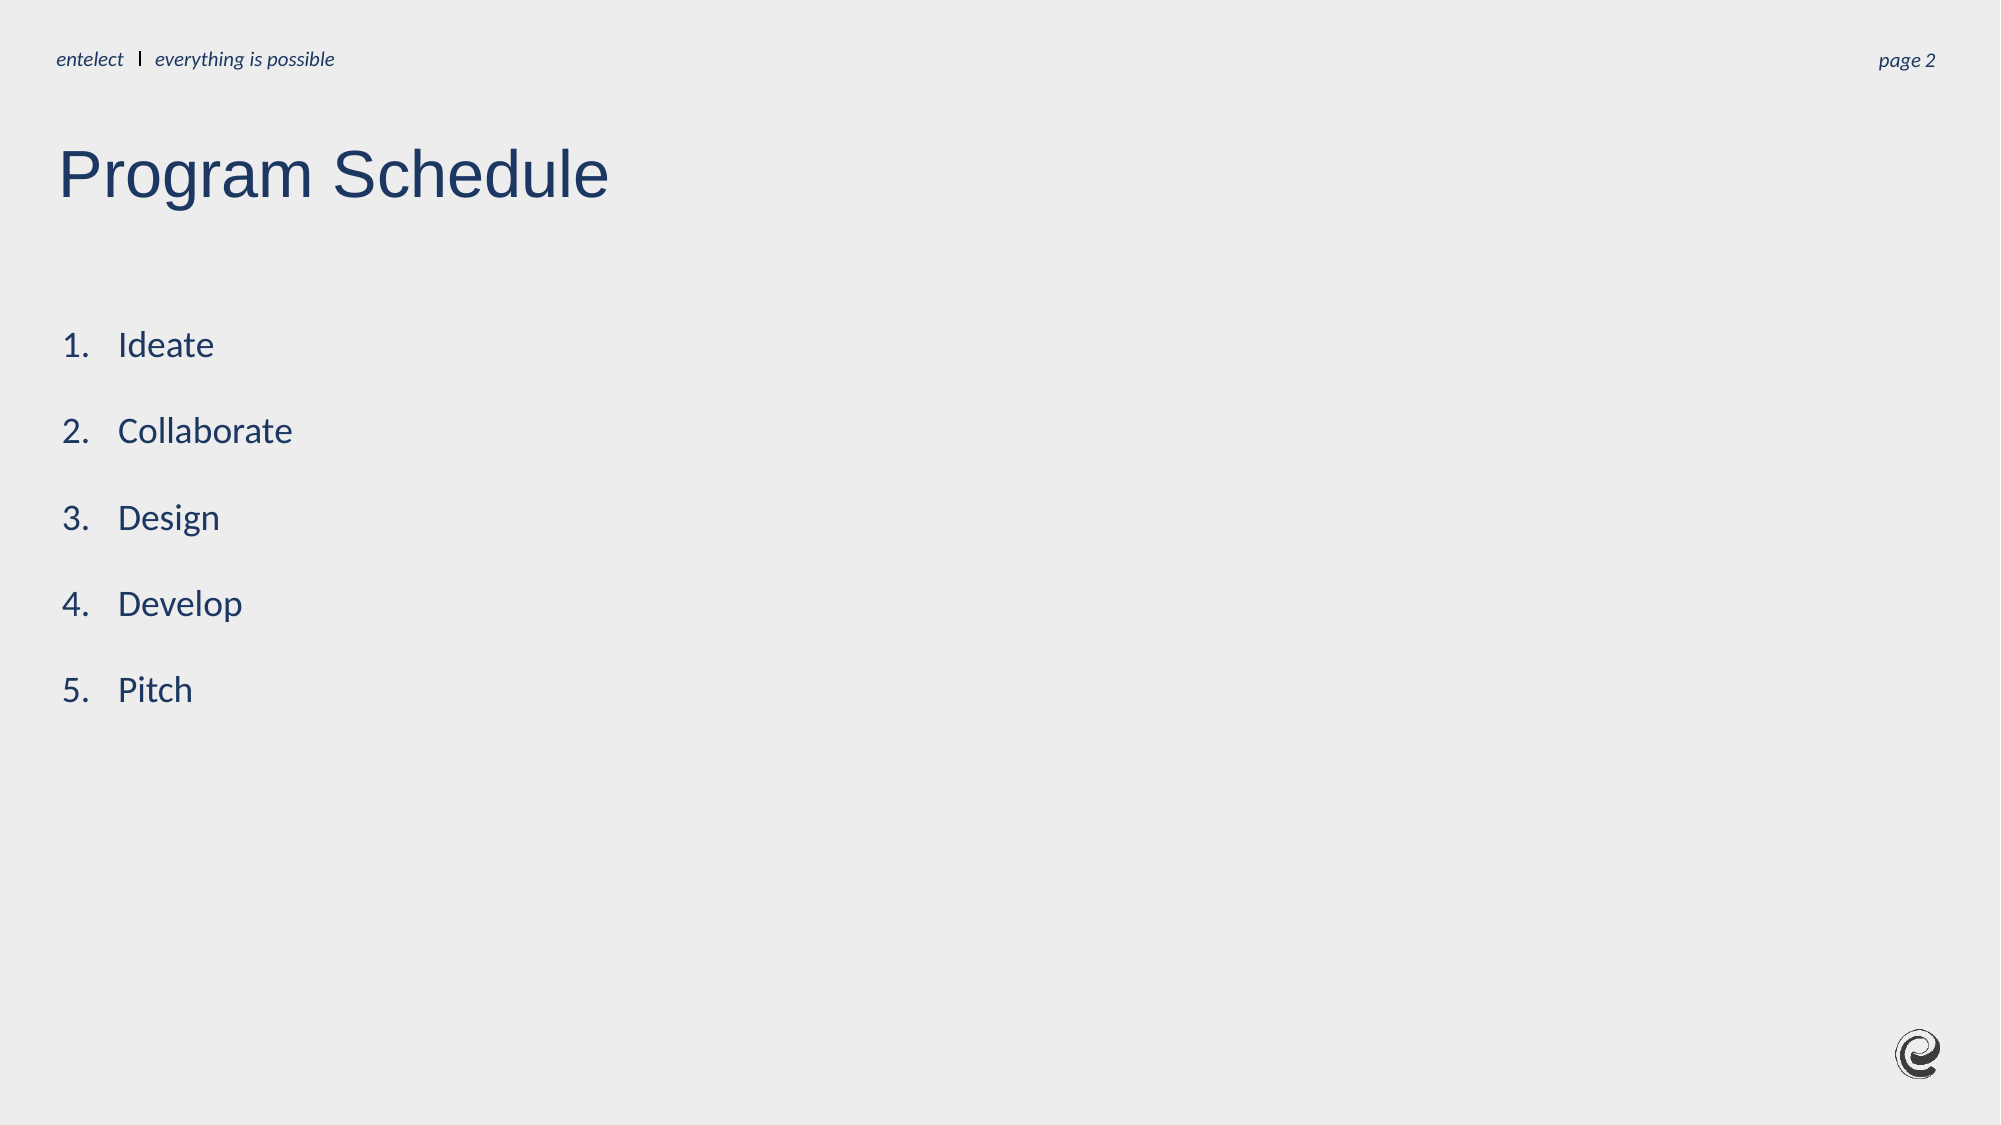

page
2
# Program Schedule

Ideate
Collaborate
Design
Develop
Pitch